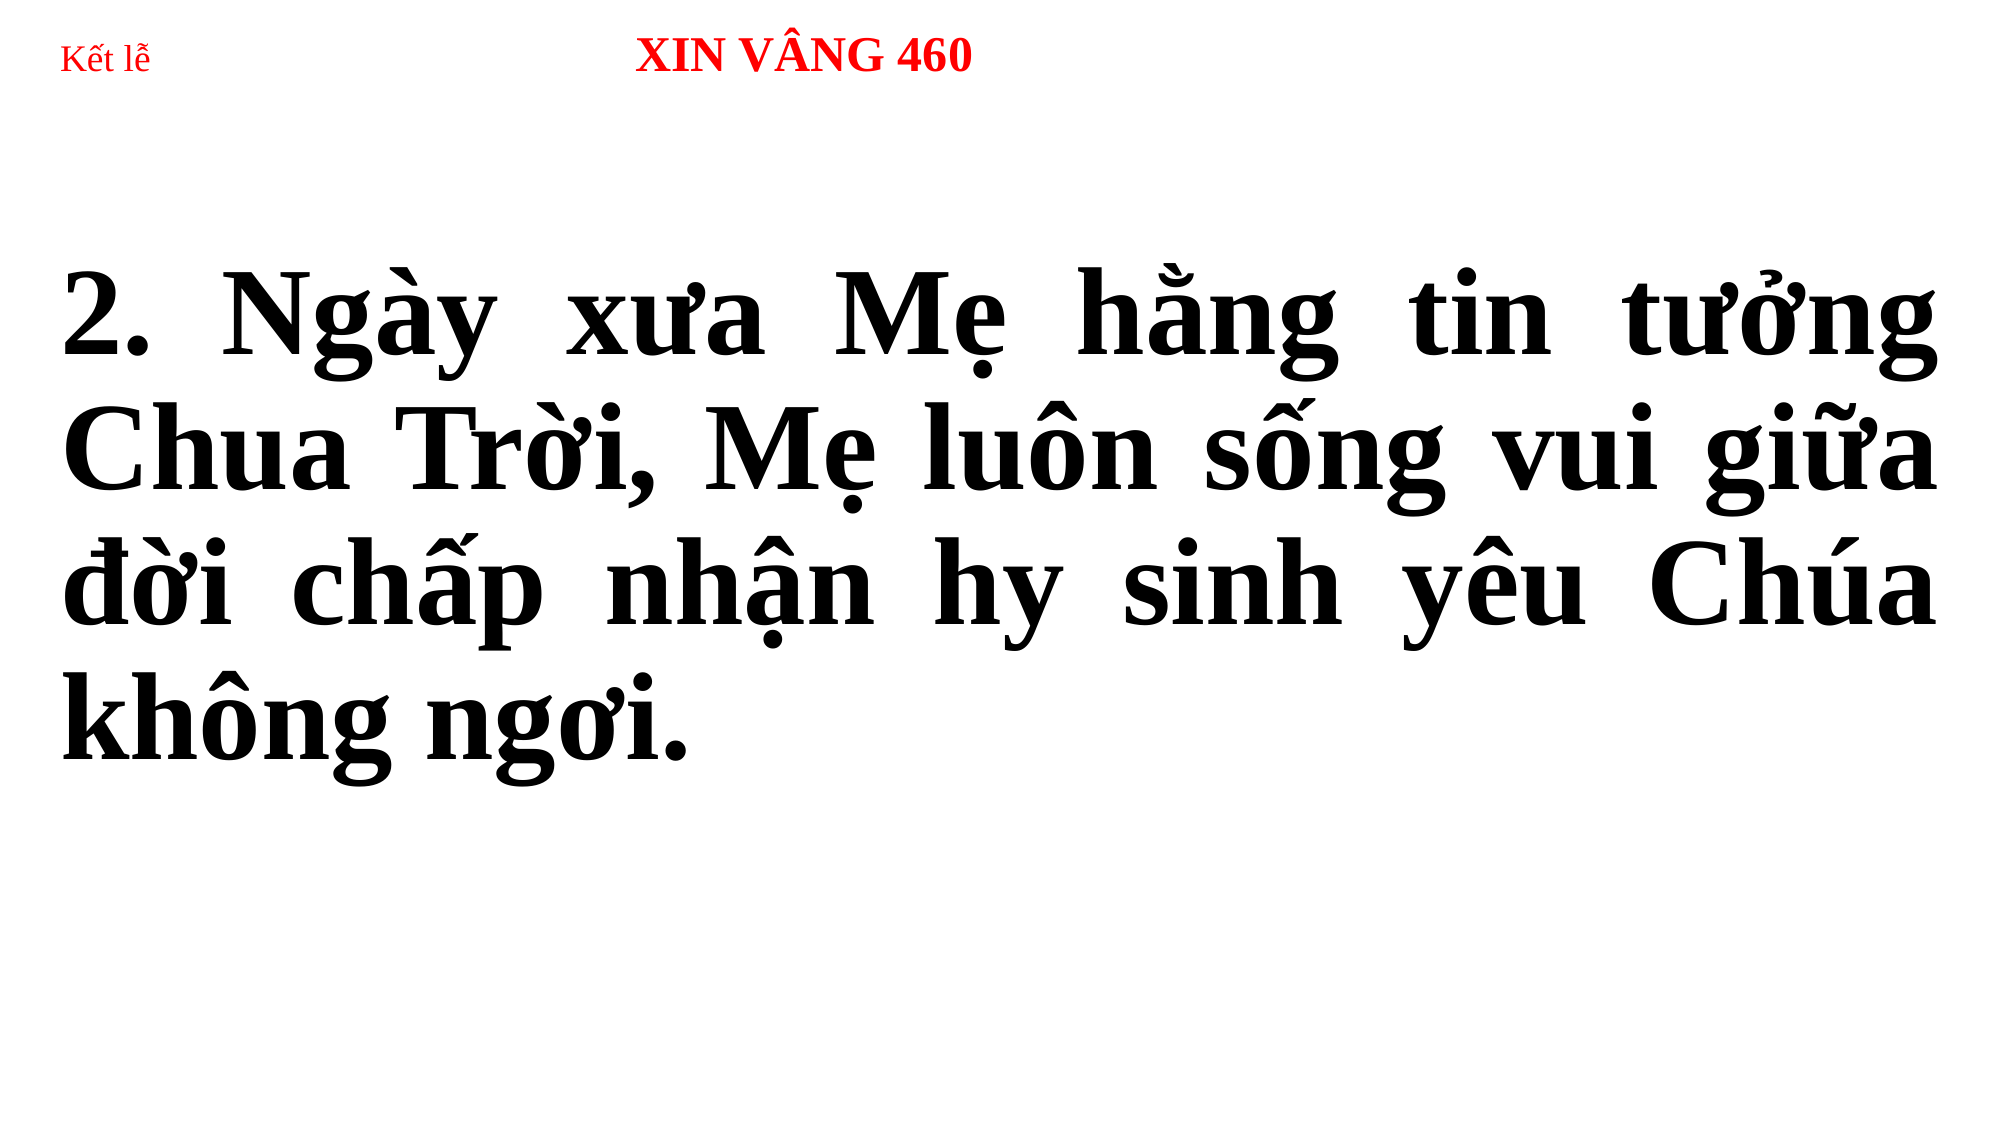

# Kết lễ                                                   XIN VÂNG 460
2. Ngày xưa Mẹ hằng tin tưởng Chua Trời, Mẹ luôn sống vui giữa đời chấp nhận hy sinh yêu Chúa không ngơi.